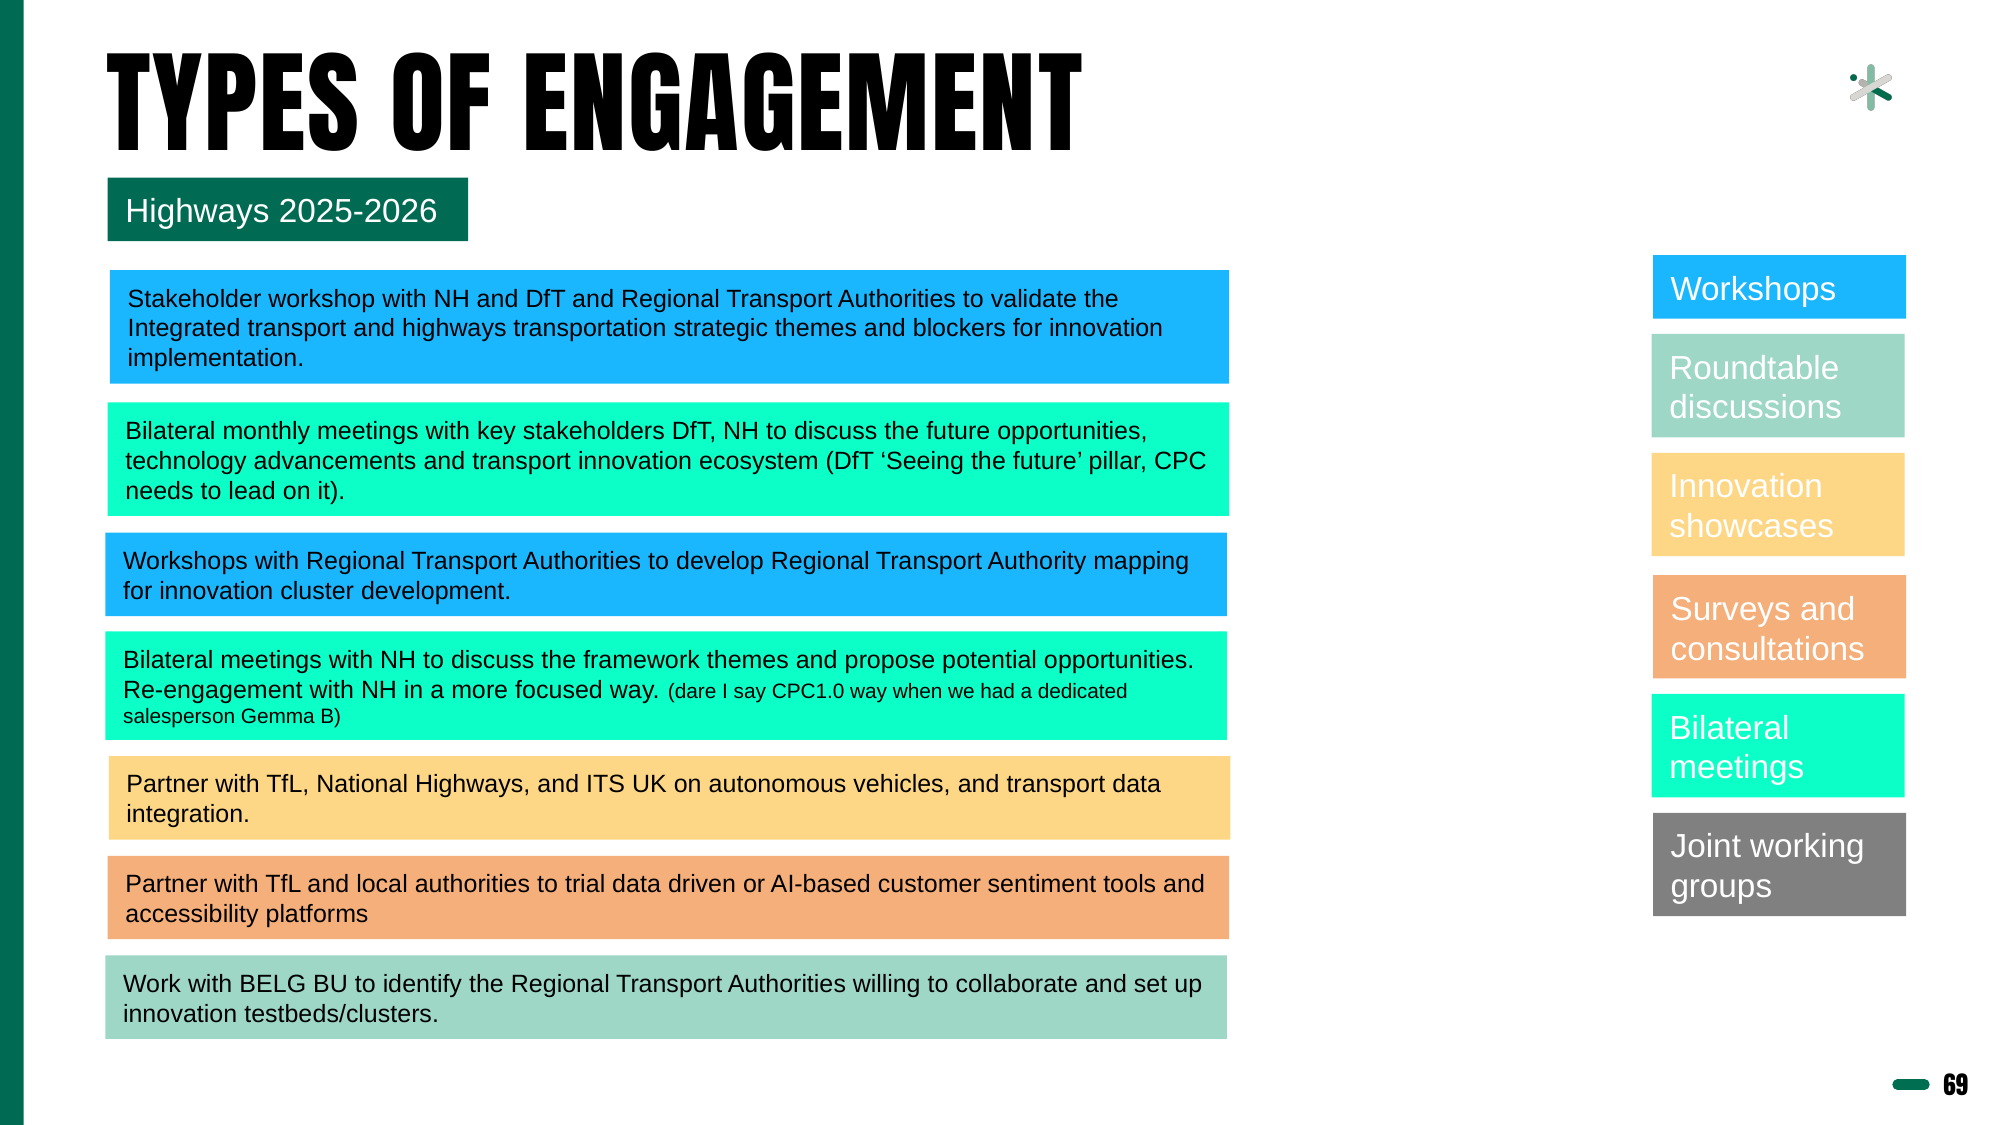

# Types of Engagement
Highways 2025-2026
Workshops
Stakeholder workshop with NH and DfT and Regional Transport Authorities to validate the Integrated transport and highways transportation strategic themes and blockers for innovation implementation.

Roundtable discussions
Bilateral monthly meetings with key stakeholders DfT, NH to discuss the future opportunities, technology advancements and transport innovation ecosystem (DfT ‘Seeing the future’ pillar, CPC needs to lead on it).
Innovation showcases
Workshops with Regional Transport Authorities to develop Regional Transport Authority mapping for innovation cluster development.
Surveys and consultations
Bilateral meetings with NH to discuss the framework themes and propose potential opportunities. Re-engagement with NH in a more focused way. (dare I say CPC1.0 way when we had a dedicated salesperson Gemma B)
Bilateral meetings
Partner with TfL, National Highways, and ITS UK on autonomous vehicles, and transport data integration.
Joint working groups
Partner with TfL and local authorities to trial data driven or AI-based customer sentiment tools and accessibility platforms
Work with BELG BU to identify the Regional Transport Authorities willing to collaborate and set up innovation testbeds/clusters.